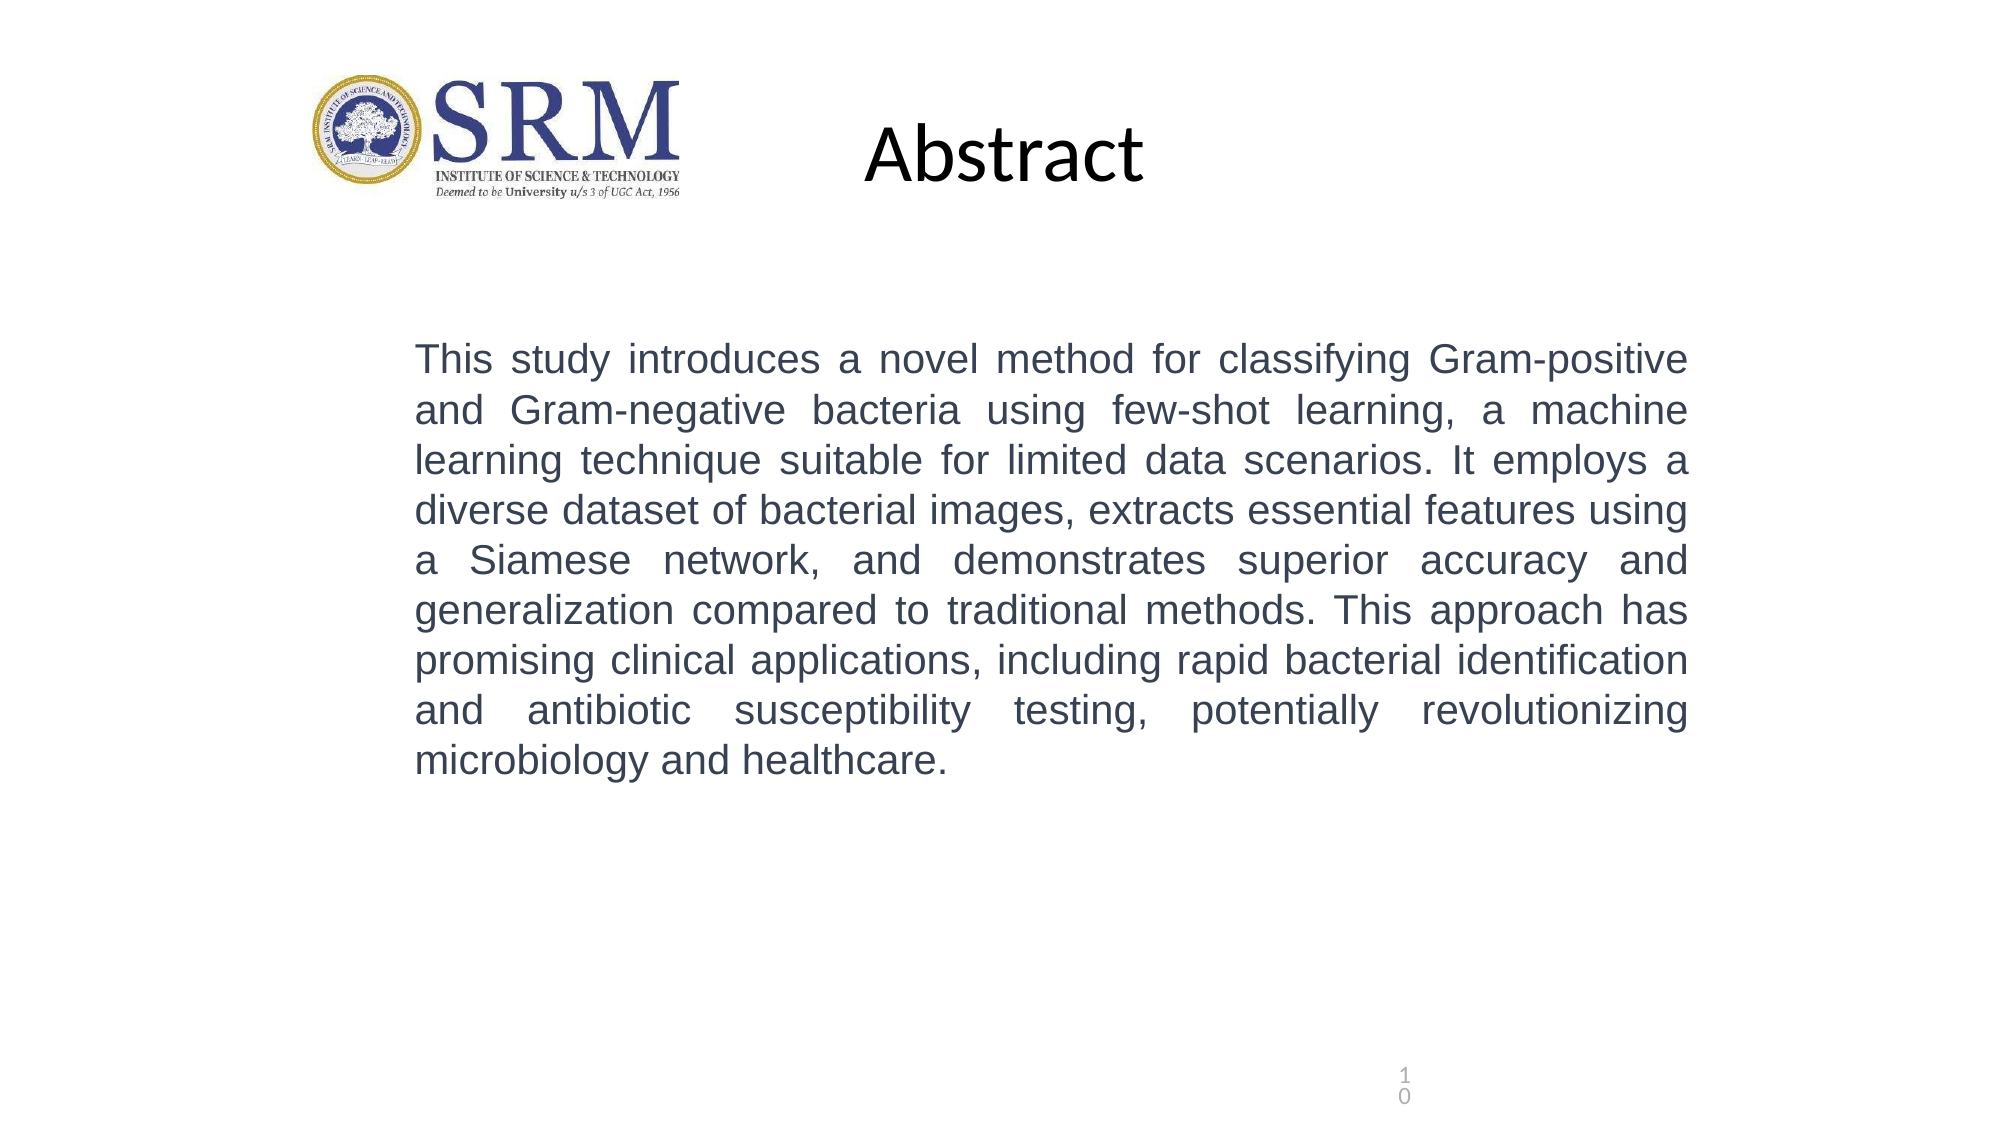

# Abstract
This study introduces a novel method for classifying Gram-positive and Gram-negative bacteria using few-shot learning, a machine learning technique suitable for limited data scenarios. It employs a diverse dataset of bacterial images, extracts essential features using a Siamese network, and demonstrates superior accuracy and generalization compared to traditional methods. This approach has promising clinical applications, including rapid bacterial identification and antibiotic susceptibility testing, potentially revolutionizing microbiology and healthcare.
10